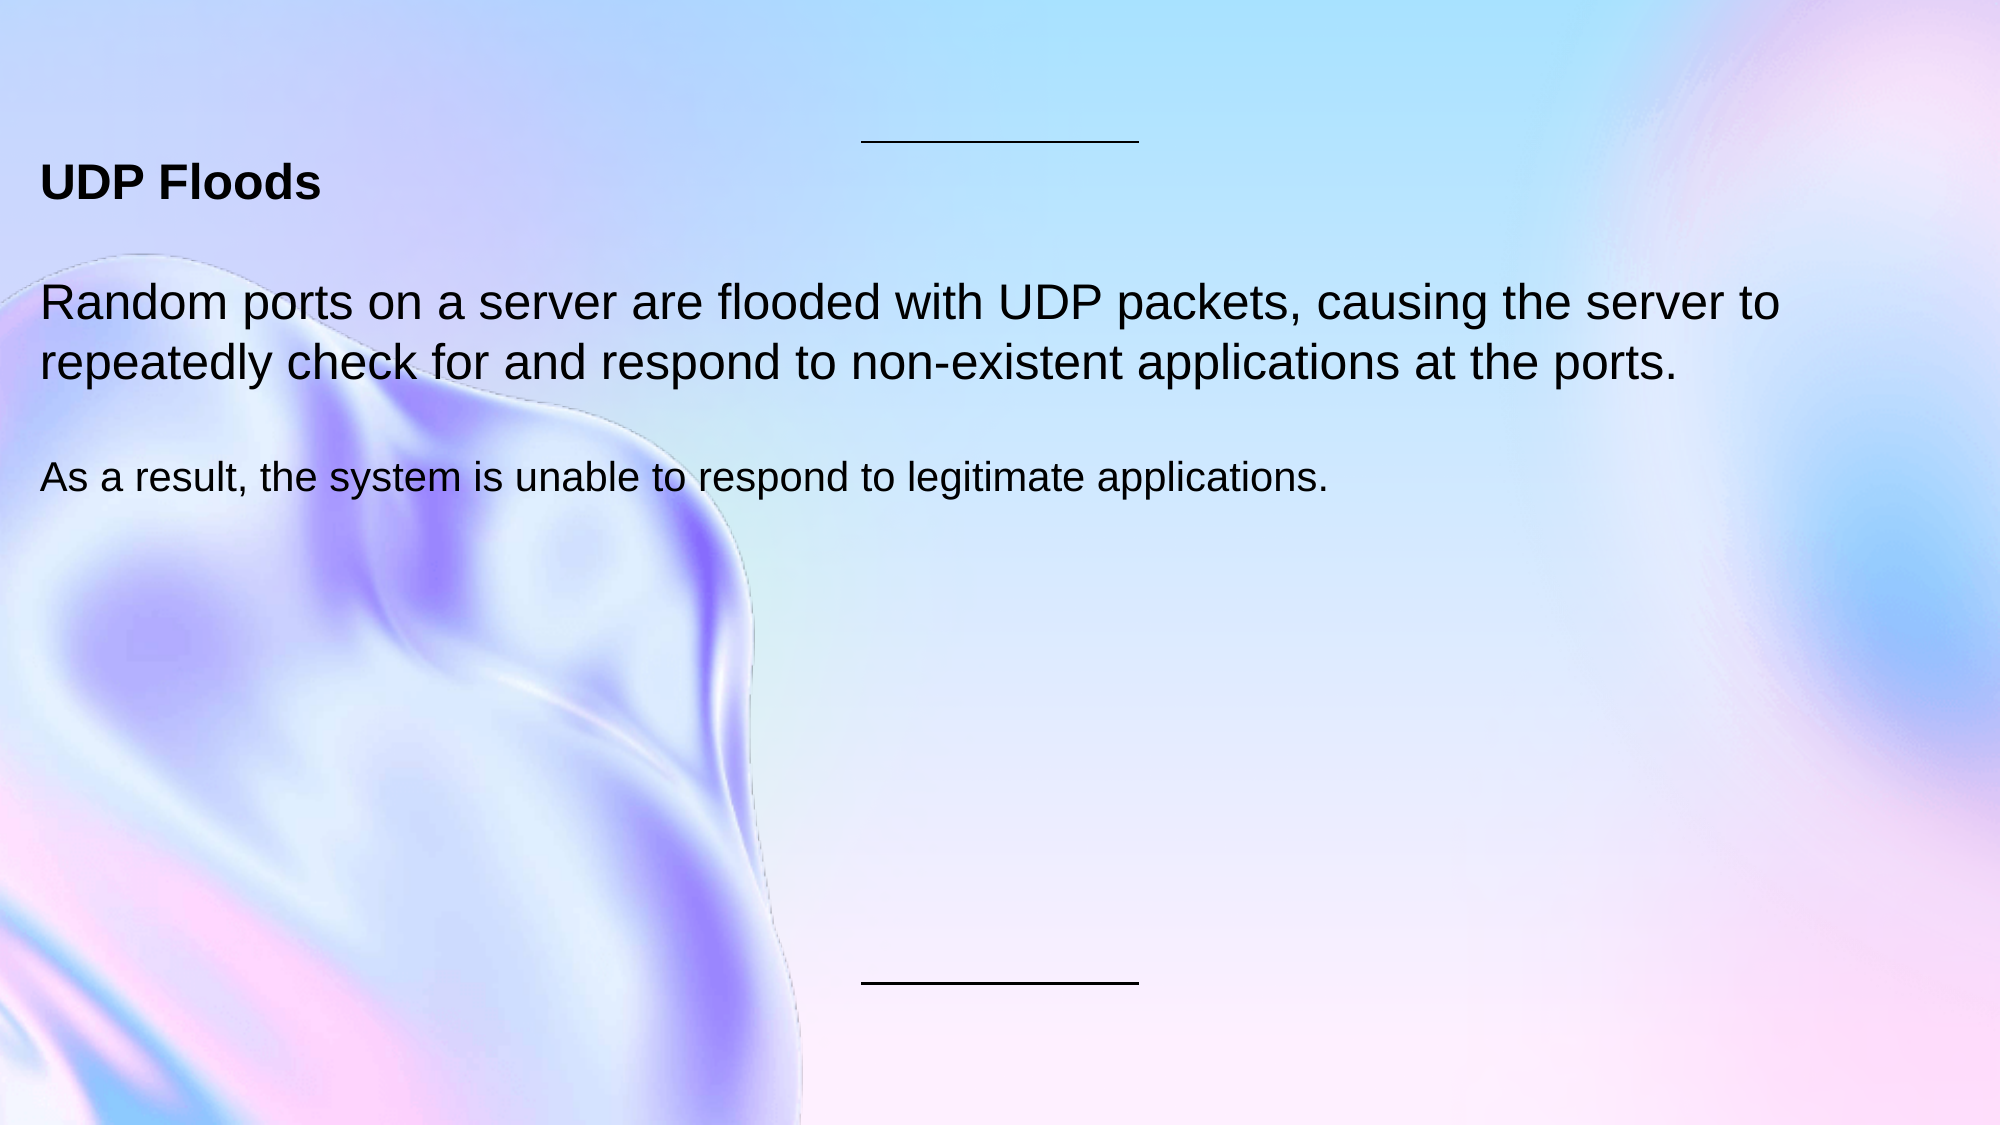

UDP Floods

Random ports on a server are flooded with UDP packets, causing the server to repeatedly check for and respond to non-existent applications at the ports.

As a result, the system is unable to respond to legitimate applications.
9